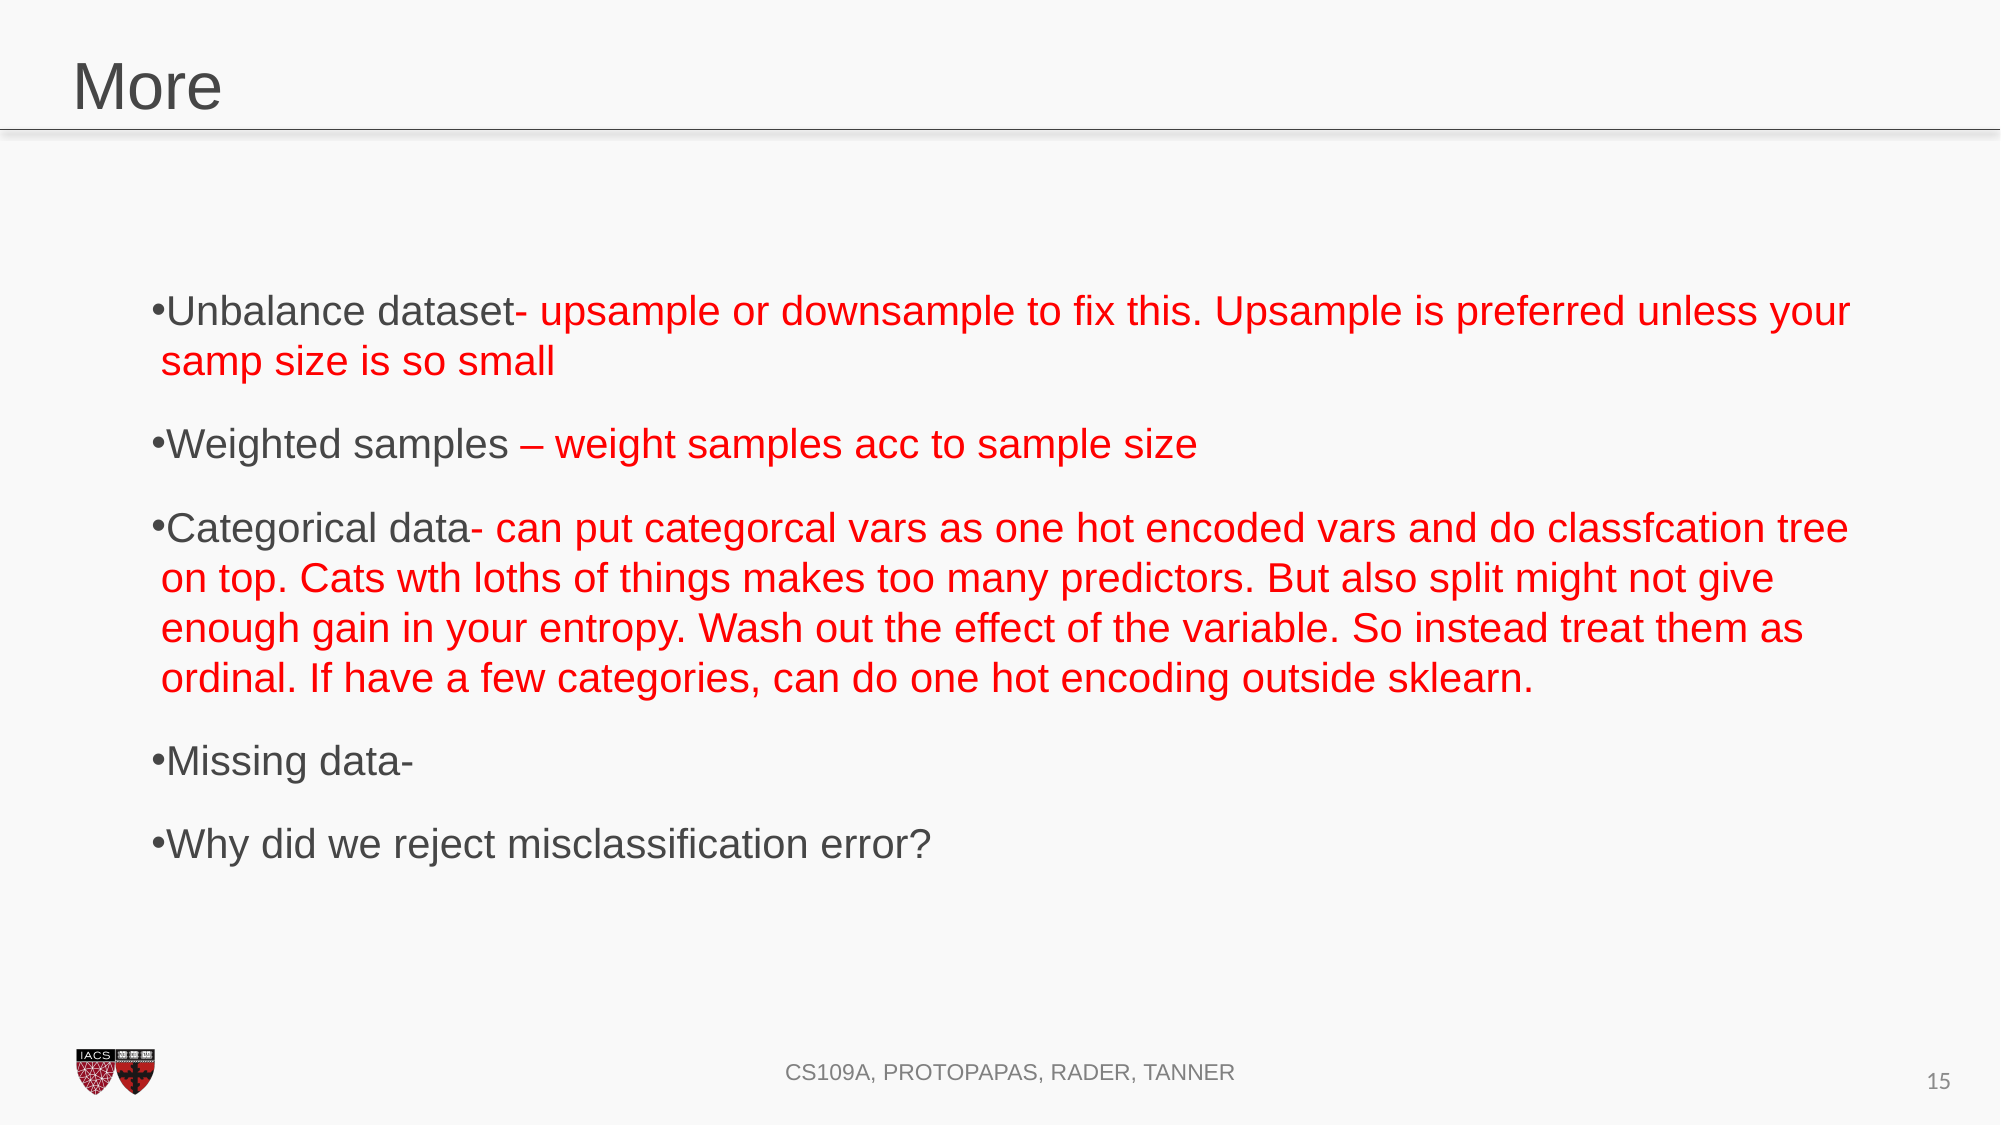

# More

Unbalance dataset- upsample or downsample to fix this. Upsample is preferred unless your samp size is so small
Weighted samples – weight samples acc to sample size
Categorical data- can put categorcal vars as one hot encoded vars and do classfcation tree on top. Cats wth loths of things makes too many predictors. But also split might not give enough gain in your entropy. Wash out the effect of the variable. So instead treat them as ordinal. If have a few categories, can do one hot encoding outside sklearn.
Missing data-
Why did we reject misclassification error?

15